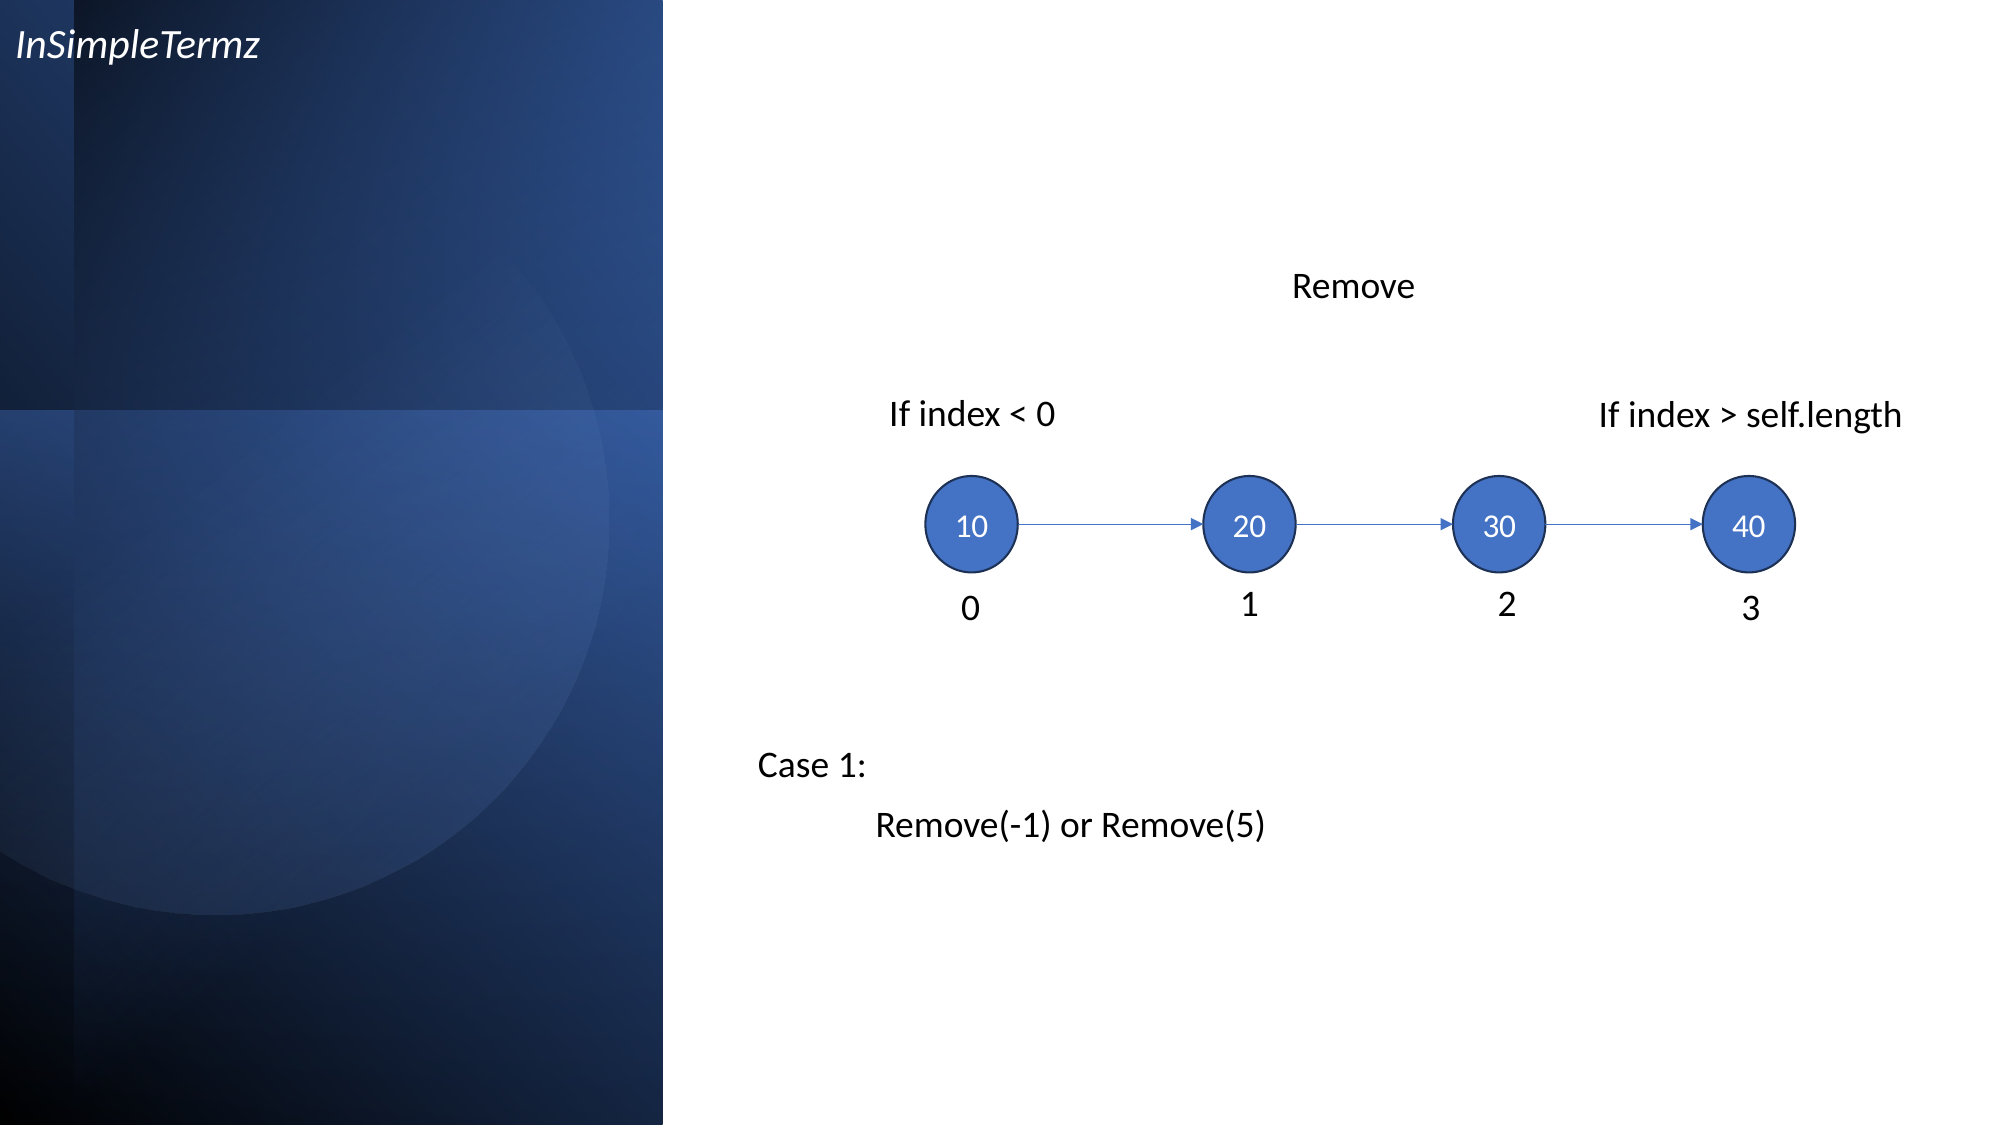

InSimpleTermz

Remove

If index < 0
If index > self.length

10
20
30
40
1
2
3
0
Case 1:
Remove(-1) or Remove(5)